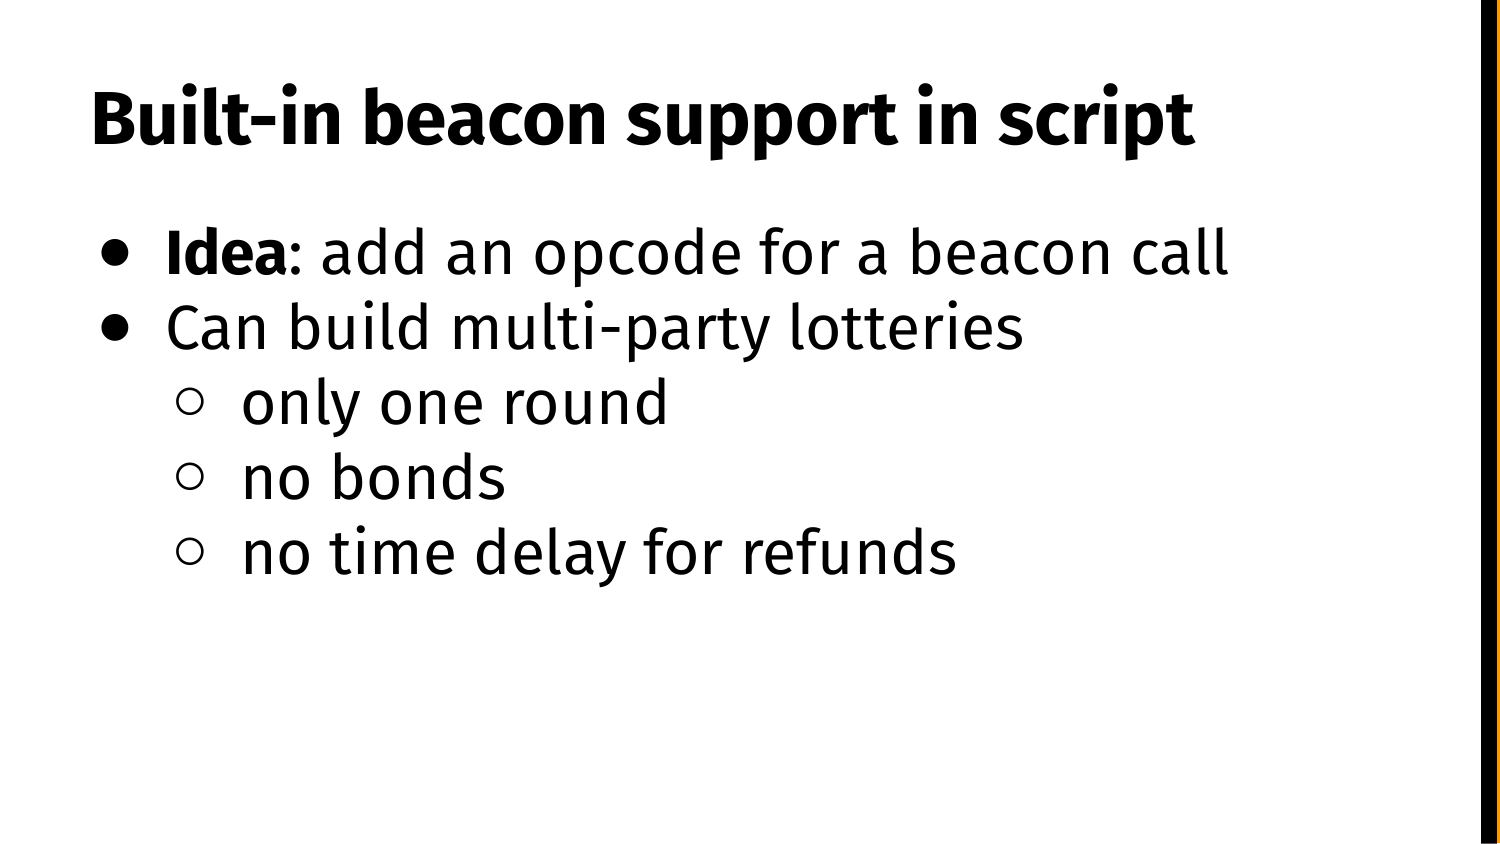

# Built-in beacon support in script
Idea: add an opcode for a beacon call
Can build multi-party lotteries
only one round
no bonds
no time delay for refunds